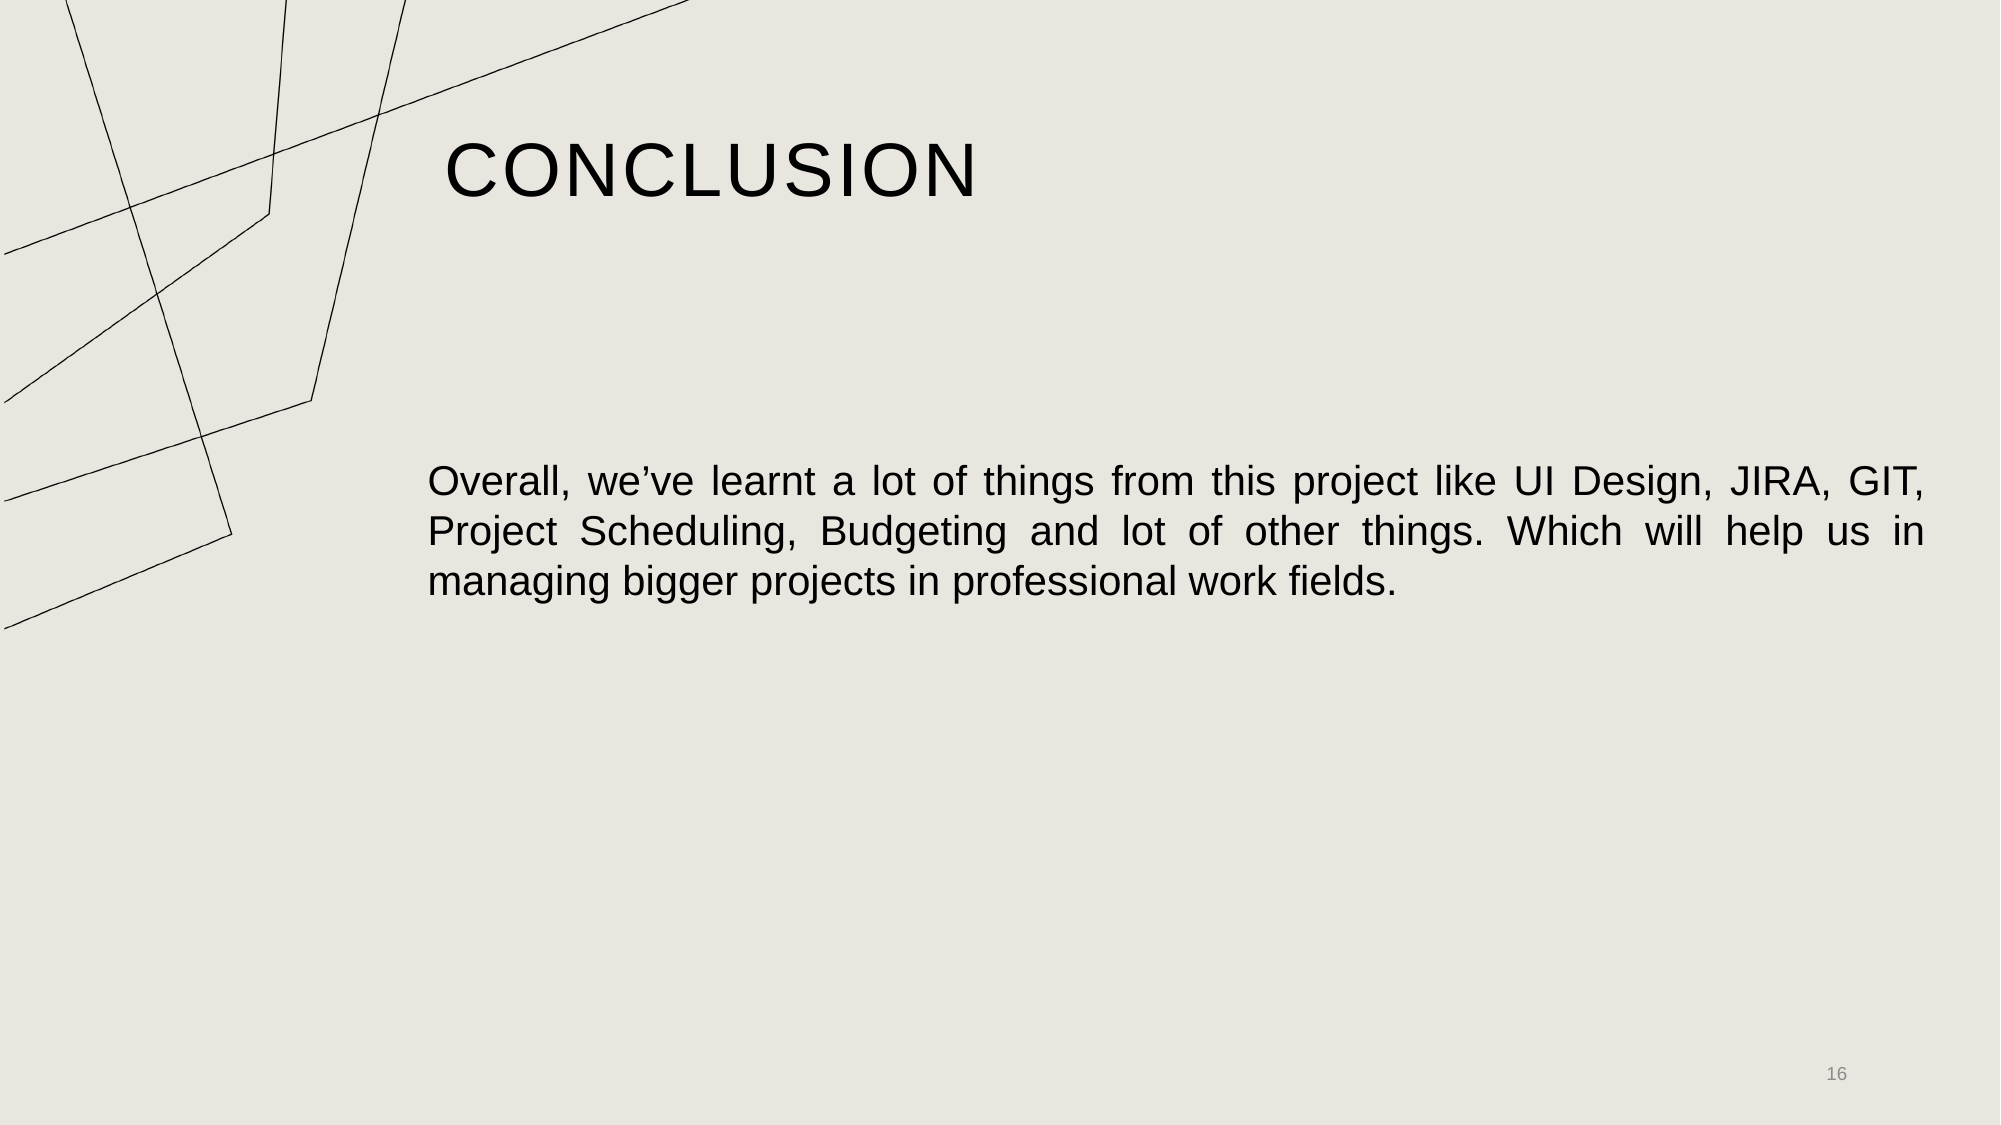

# CONCLUSION
Overall, we’ve learnt a lot of things from this project like UI Design, JIRA, GIT, Project Scheduling, Budgeting and lot of other things. Which will help us in managing bigger projects in professional work fields.
16